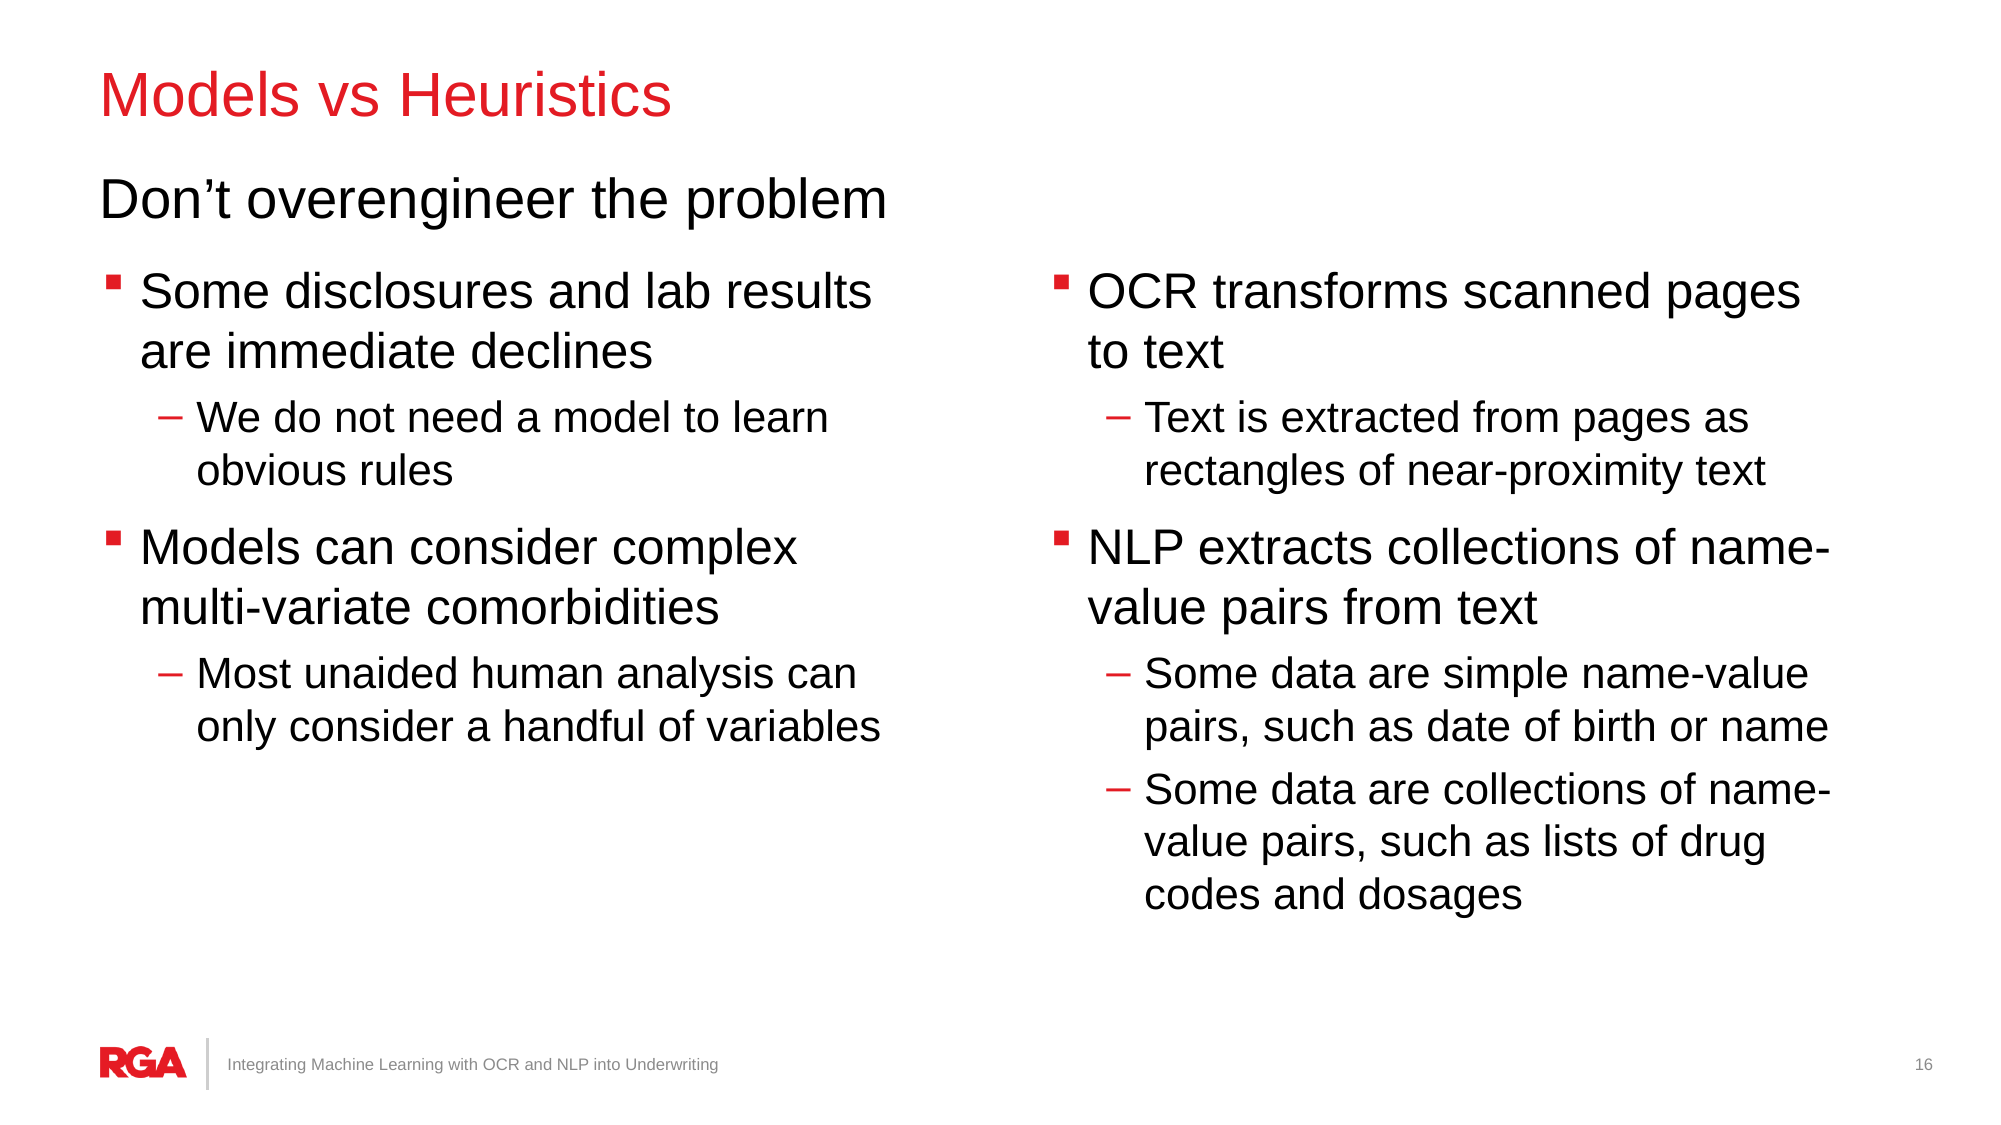

# Models vs Heuristics
Don’t overengineer the problem
Some disclosures and lab results are immediate declines
We do not need a model to learn obvious rules
Models can consider complex multi-variate comorbidities
Most unaided human analysis can only consider a handful of variables
OCR transforms scanned pages to text
Text is extracted from pages as rectangles of near-proximity text
NLP extracts collections of name-value pairs from text
Some data are simple name-value pairs, such as date of birth or name
Some data are collections of name-value pairs, such as lists of drug codes and dosages

Integrating Machine Learning with OCR and NLP into Underwriting
16